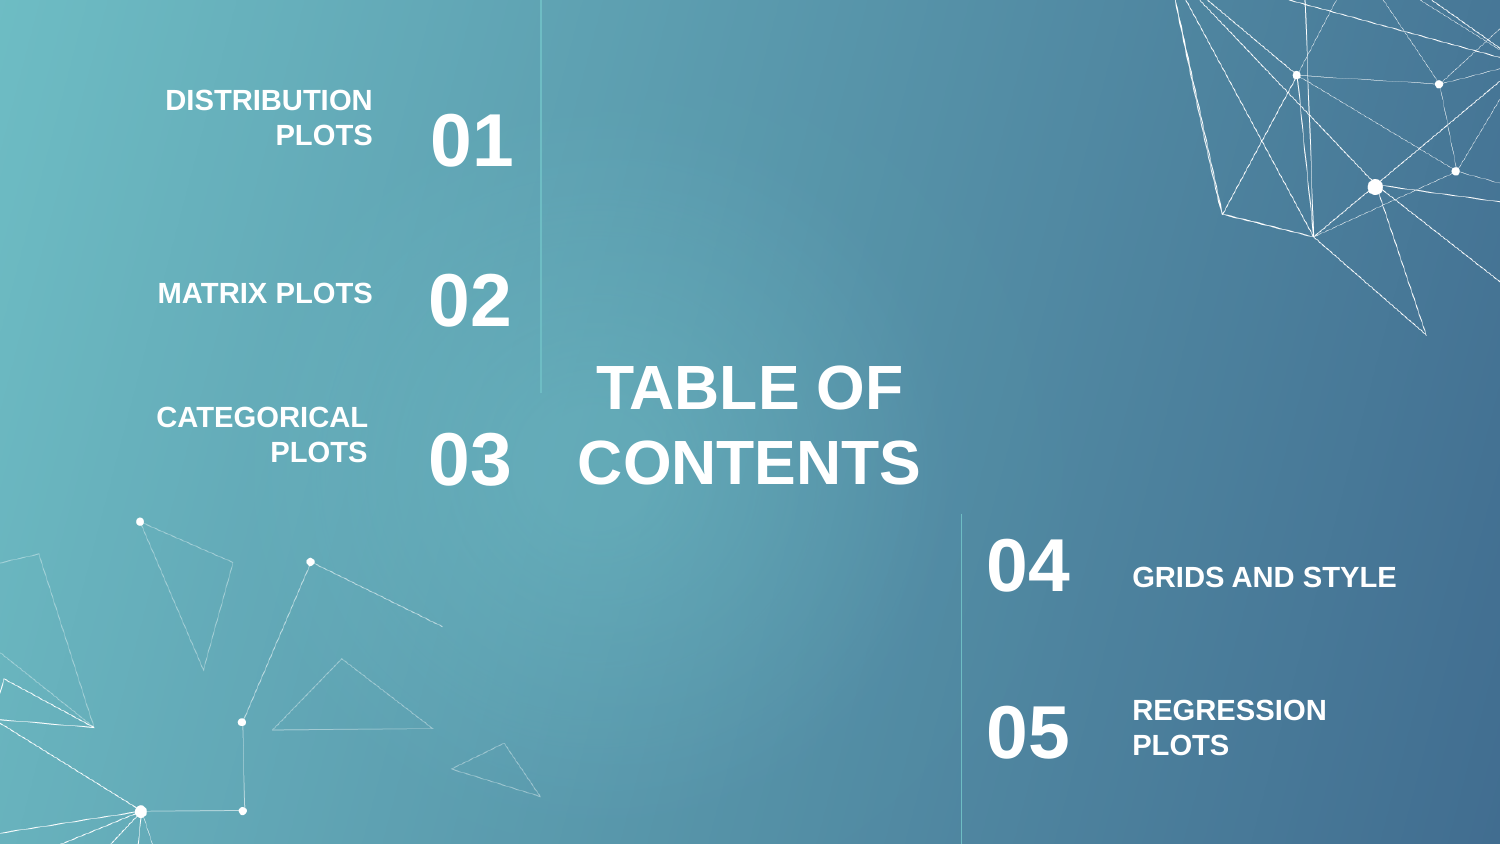

DISTRIBUTION PLOTS
01
MATRIX PLOTS
02
# TABLE OF CONTENTS
CATEGORICAL PLOTS
03
GRIDS AND STYLE
04
REGRESSION PLOTS
05